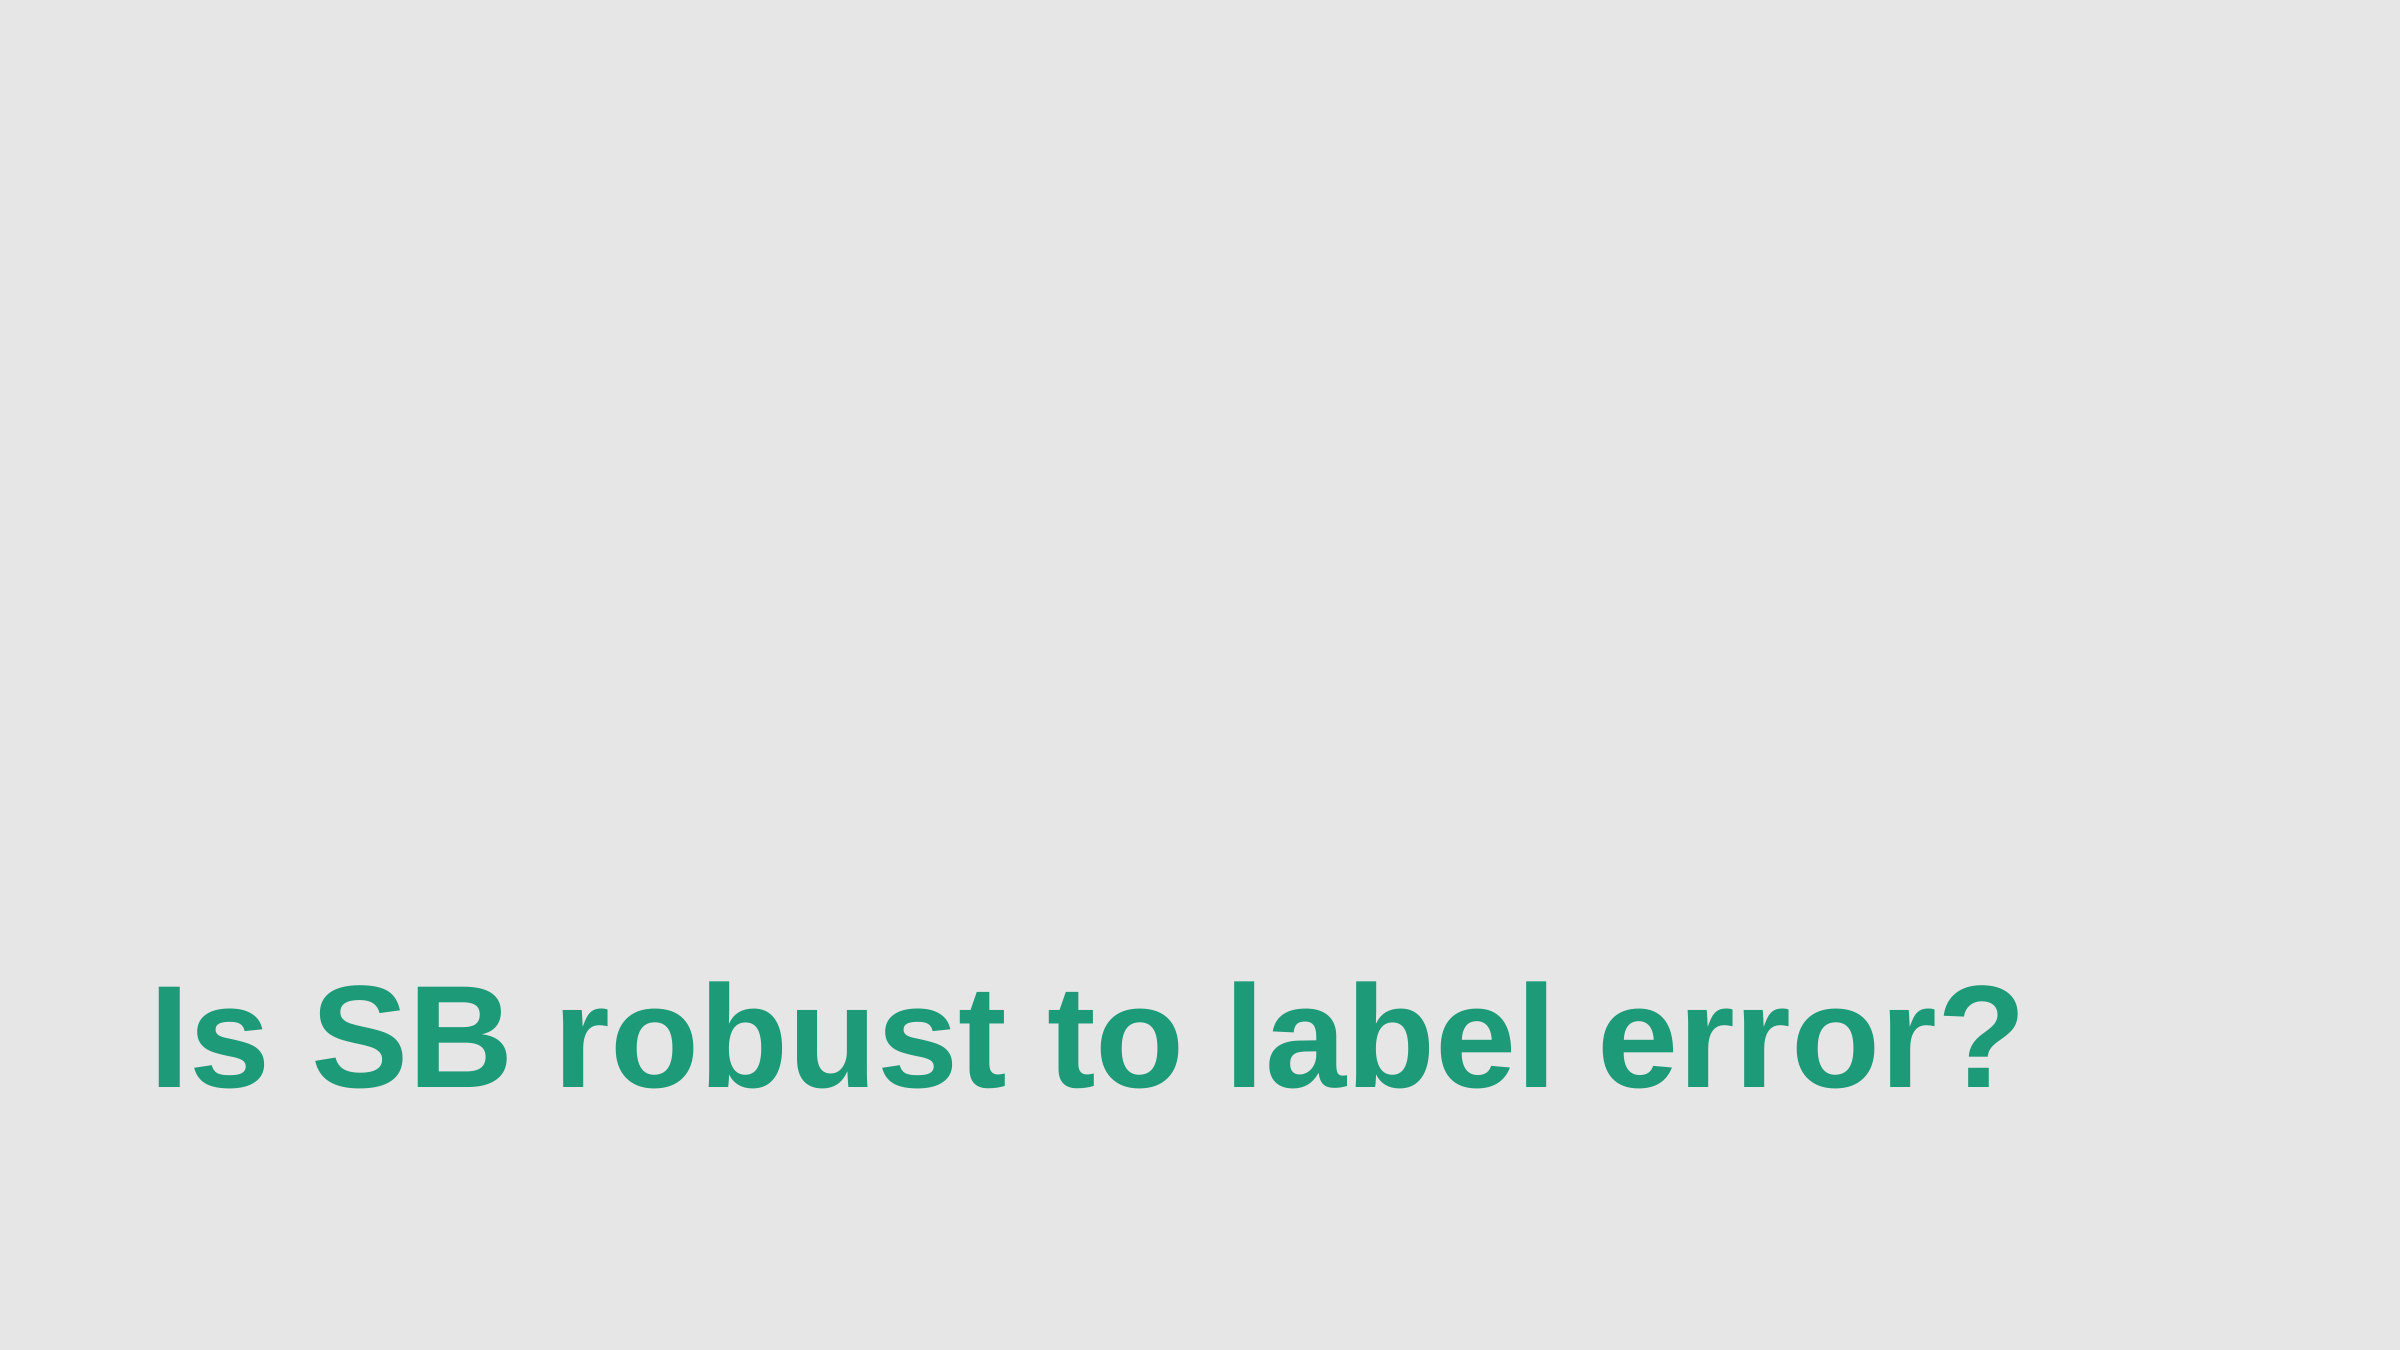

# Is SB robust to label error?